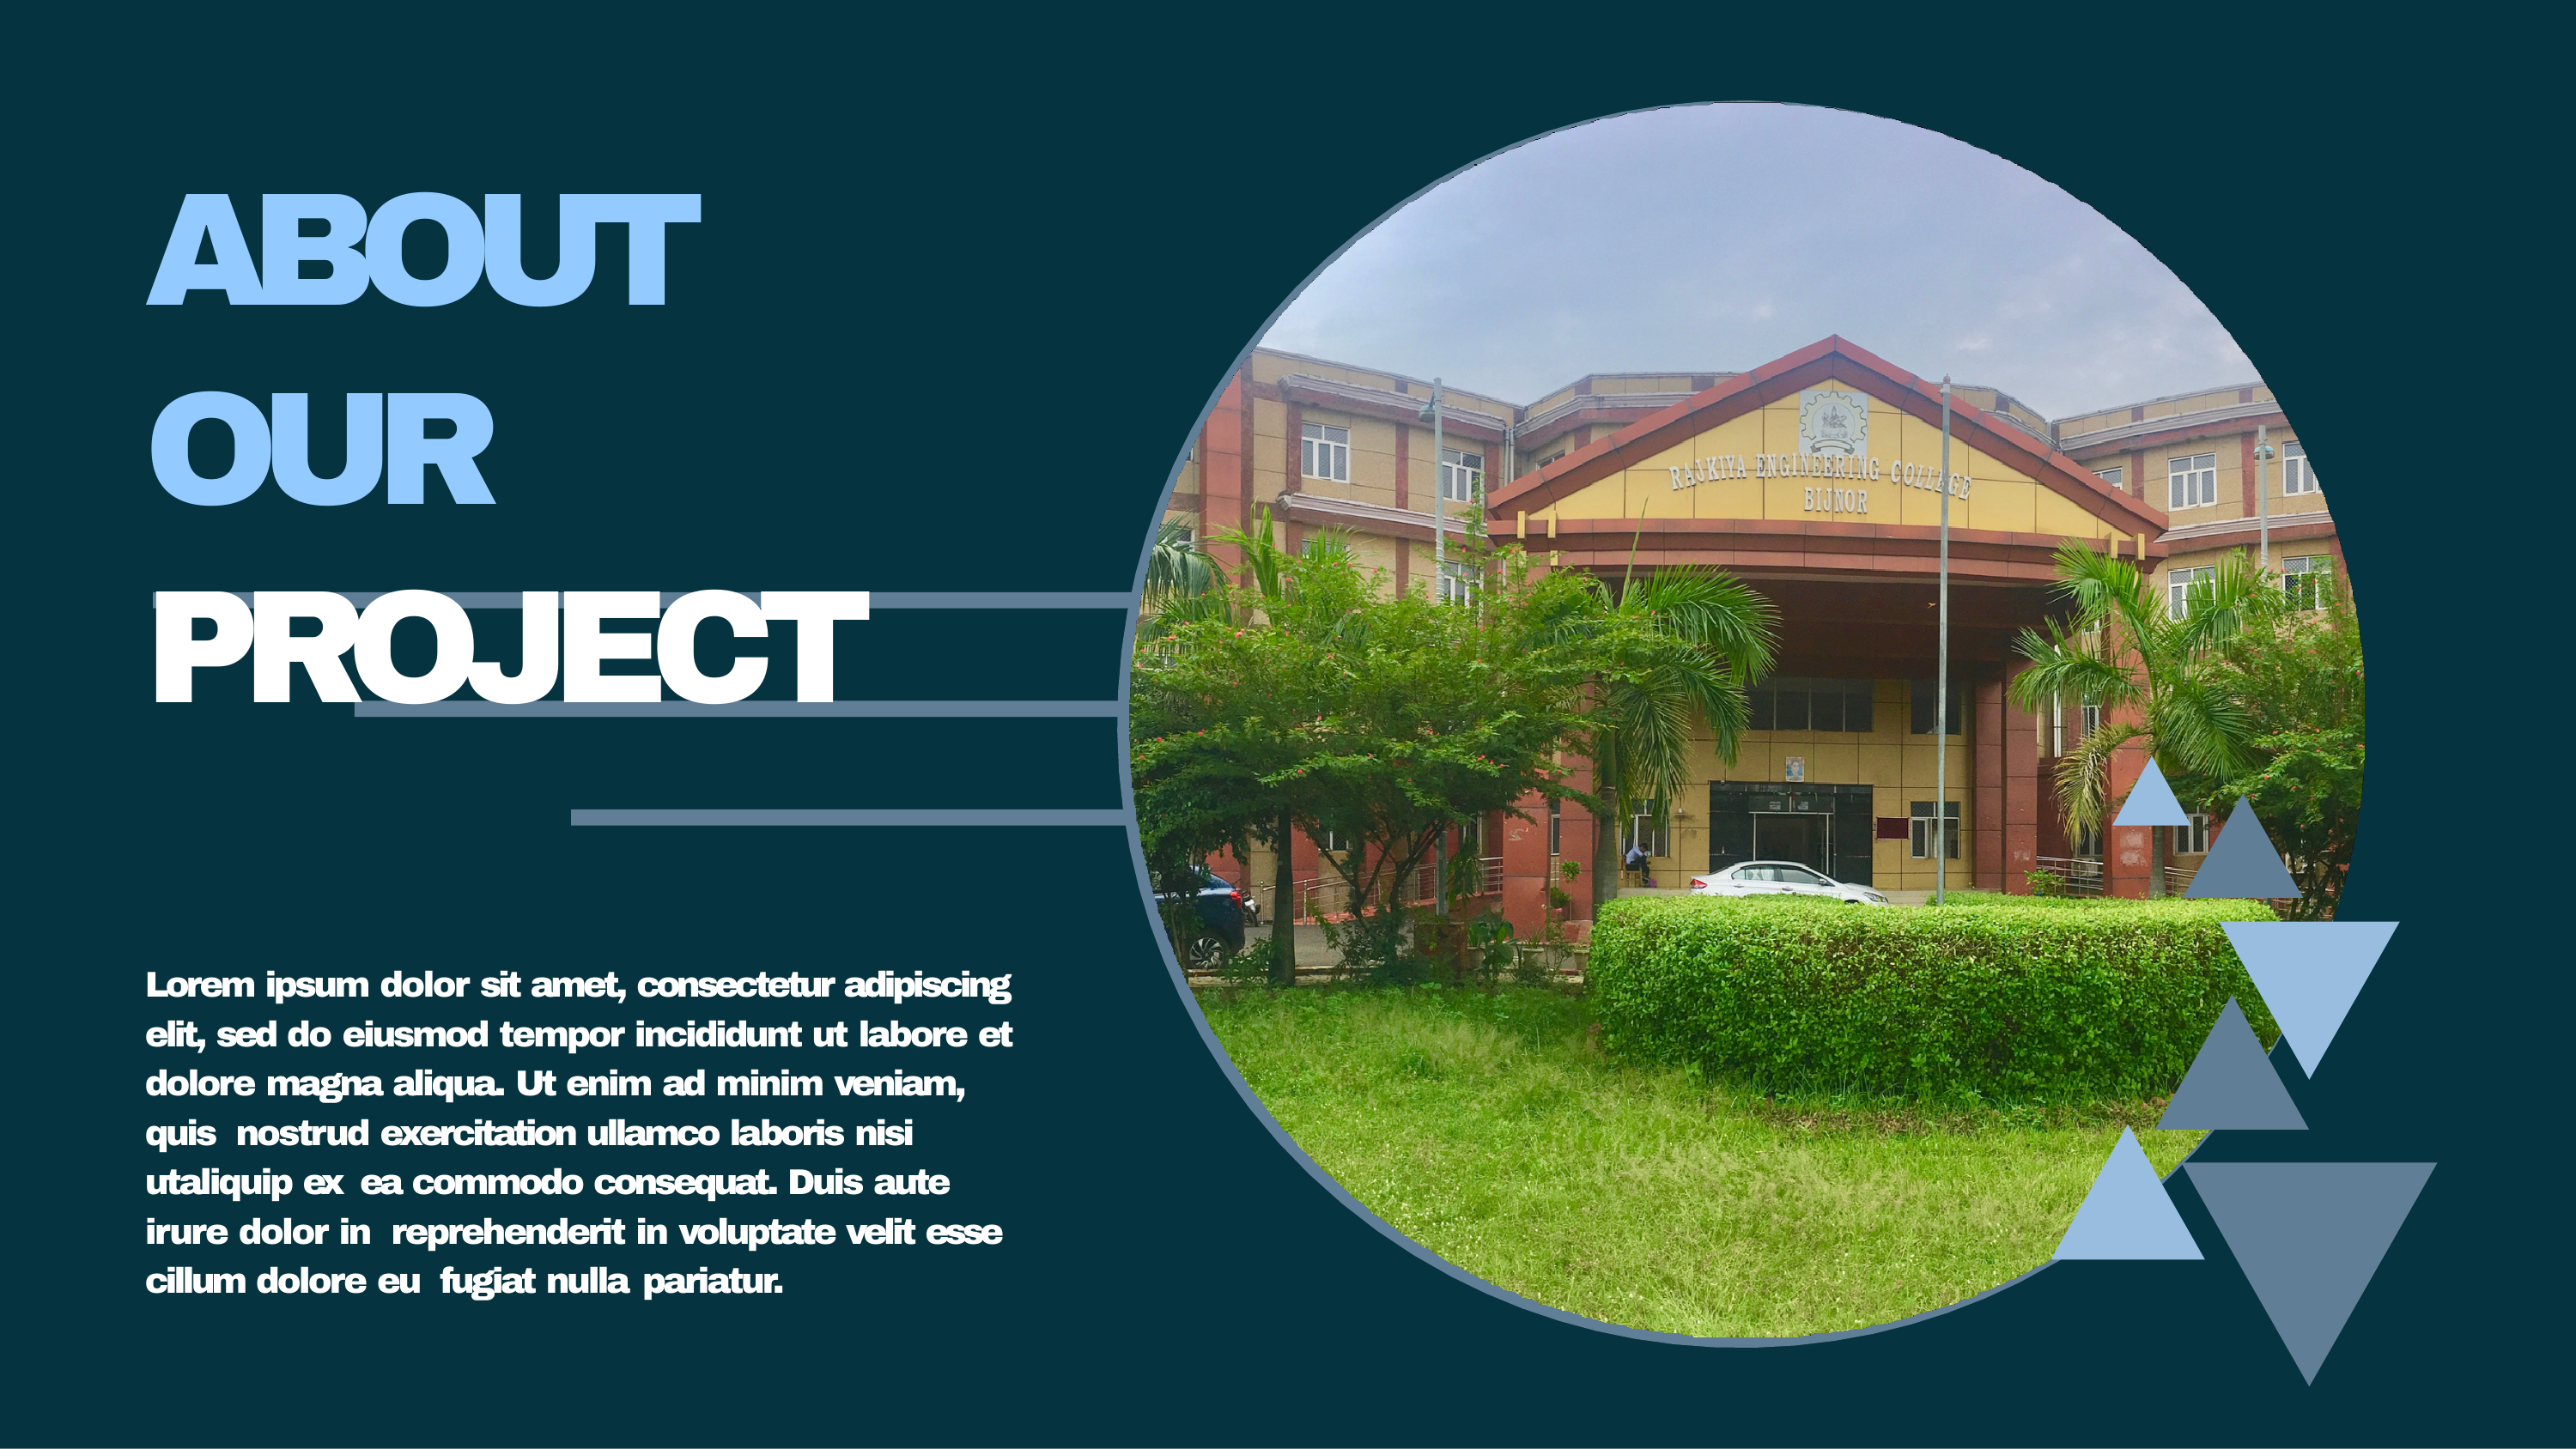

# ABOUT OUR  PROJECT
Lorem ipsum dolor sit amet, consectetur adipiscing  elit, sed do eiusmod tempor incididunt ut labore et  dolore magna aliqua. Ut enim ad minim veniam, quis  nostrud exercitation ullamco laboris nisi utaliquip ex  ea commodo consequat. Duis aute irure dolor in  reprehenderit in voluptate velit esse cillum dolore eu  fugiat nulla pariatur.